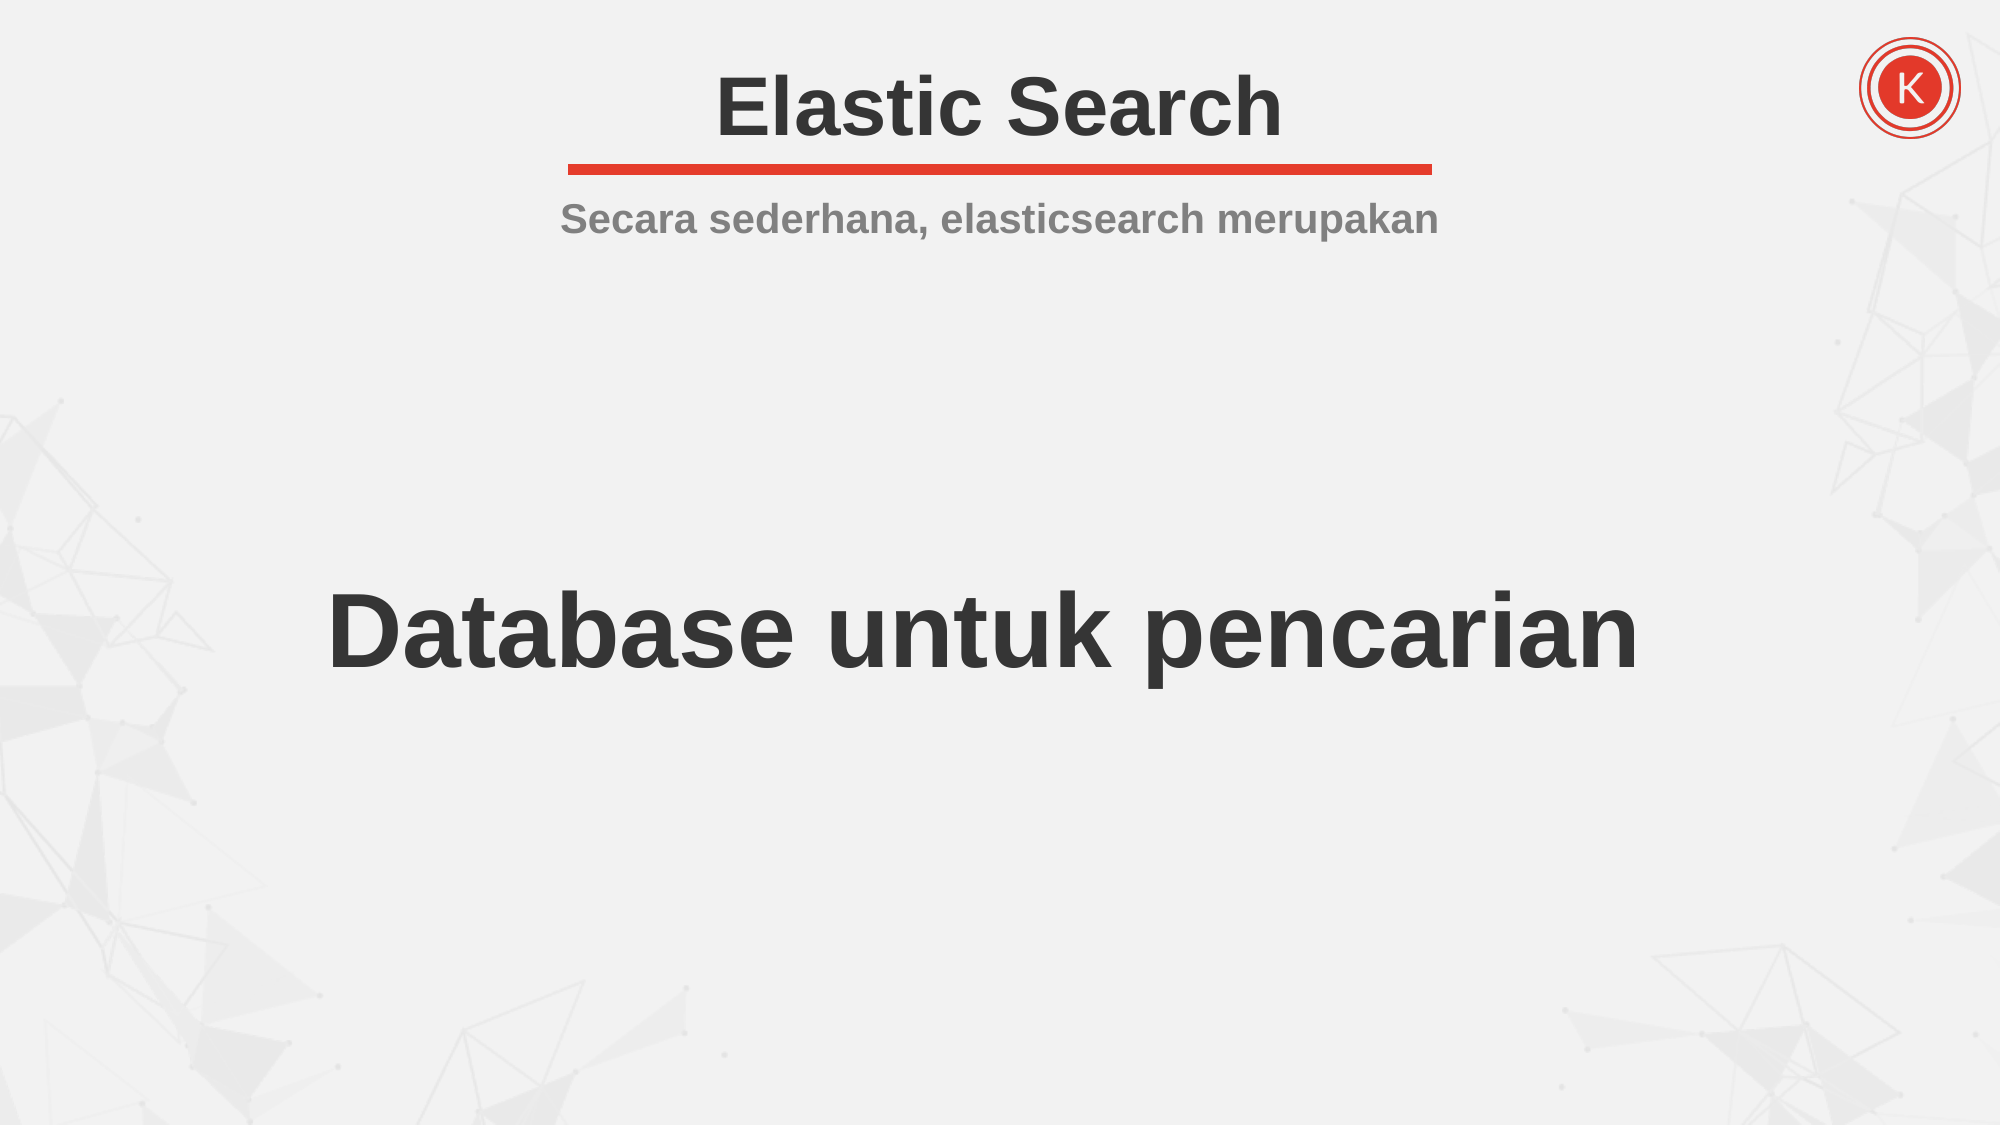

# Elastic Search
Secara sederhana, elasticsearch merupakan
Database untuk pencarian